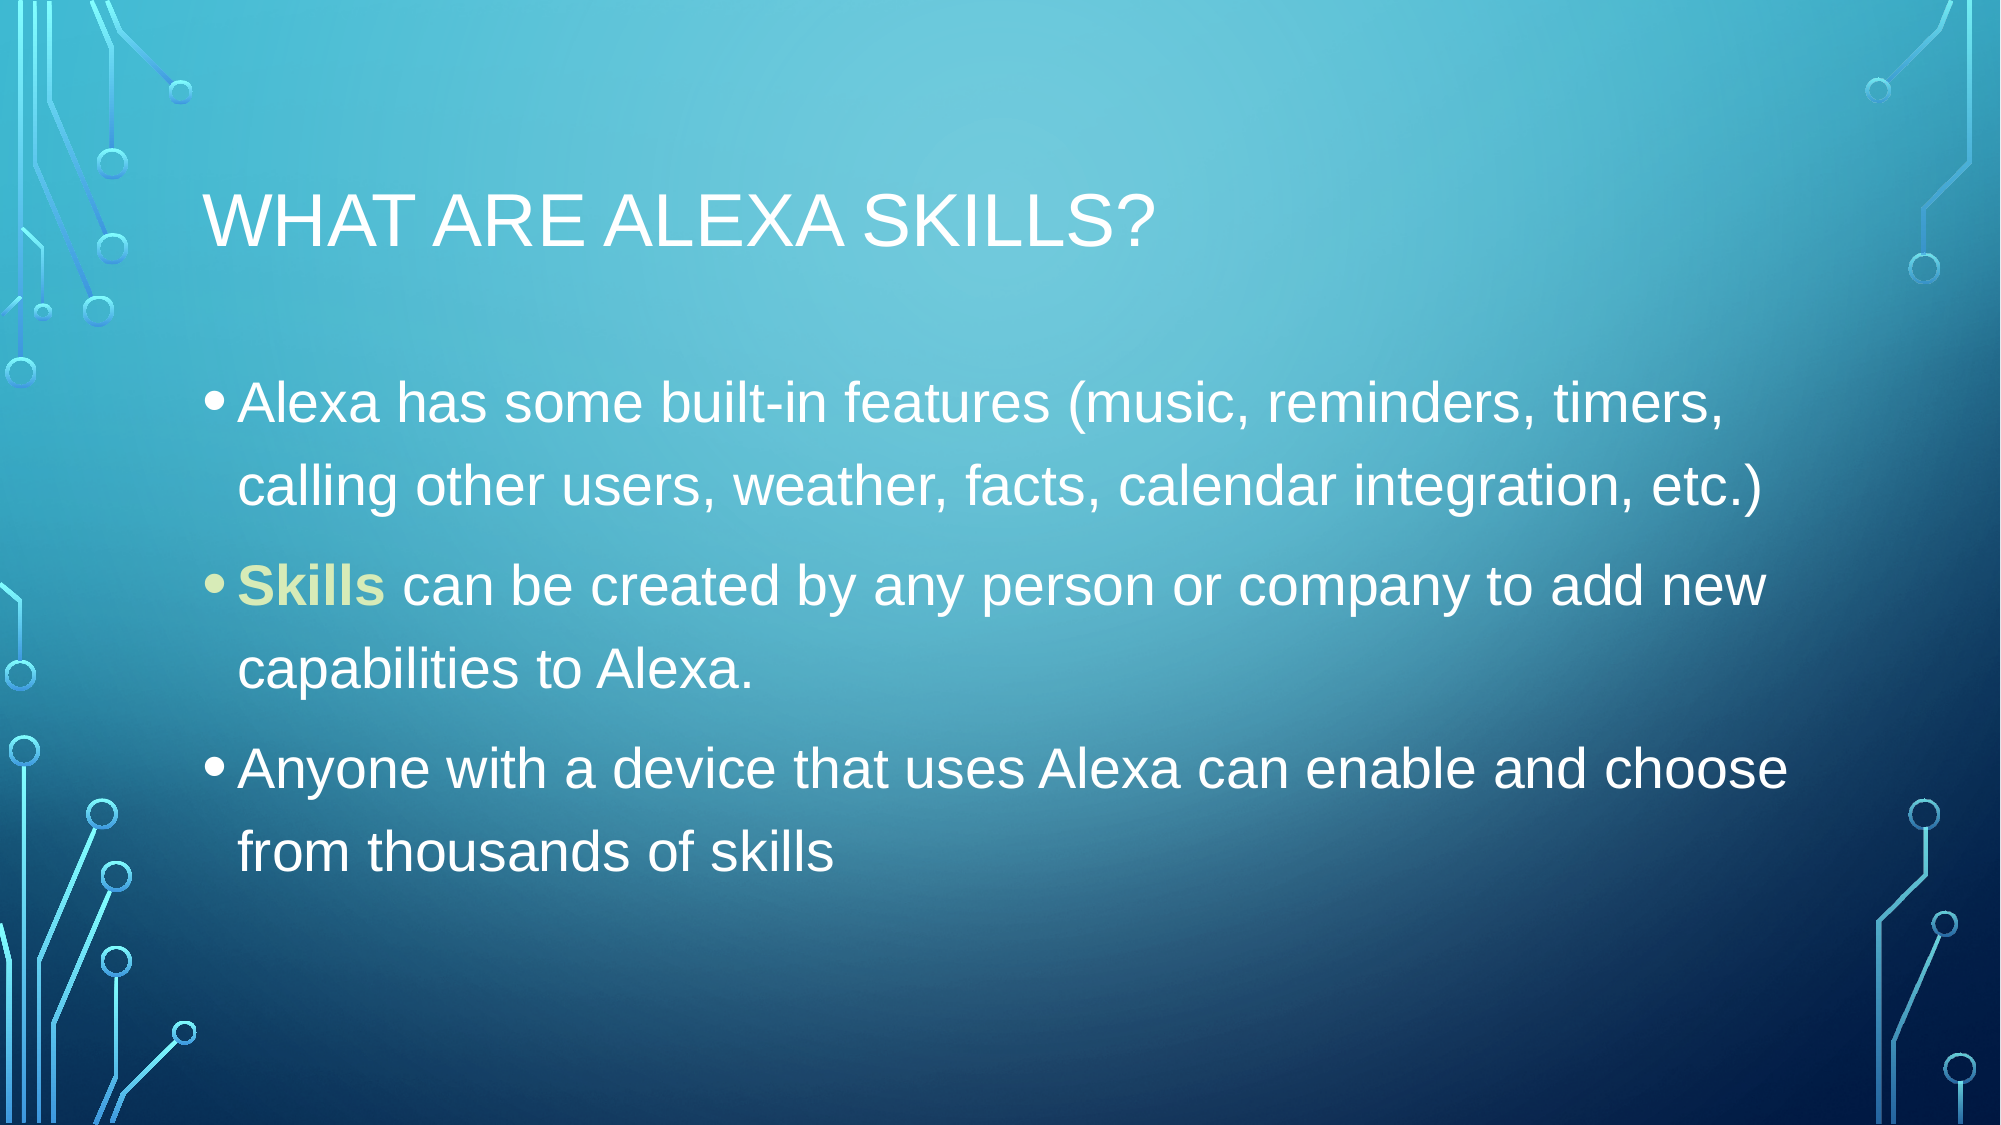

# What are alexa skills?
Alexa has some built-in features (music, reminders, timers, calling other users, weather, facts, calendar integration, etc.)
Skills can be created by any person or company to add new capabilities to Alexa.
Anyone with a device that uses Alexa can enable and choose from thousands of skills